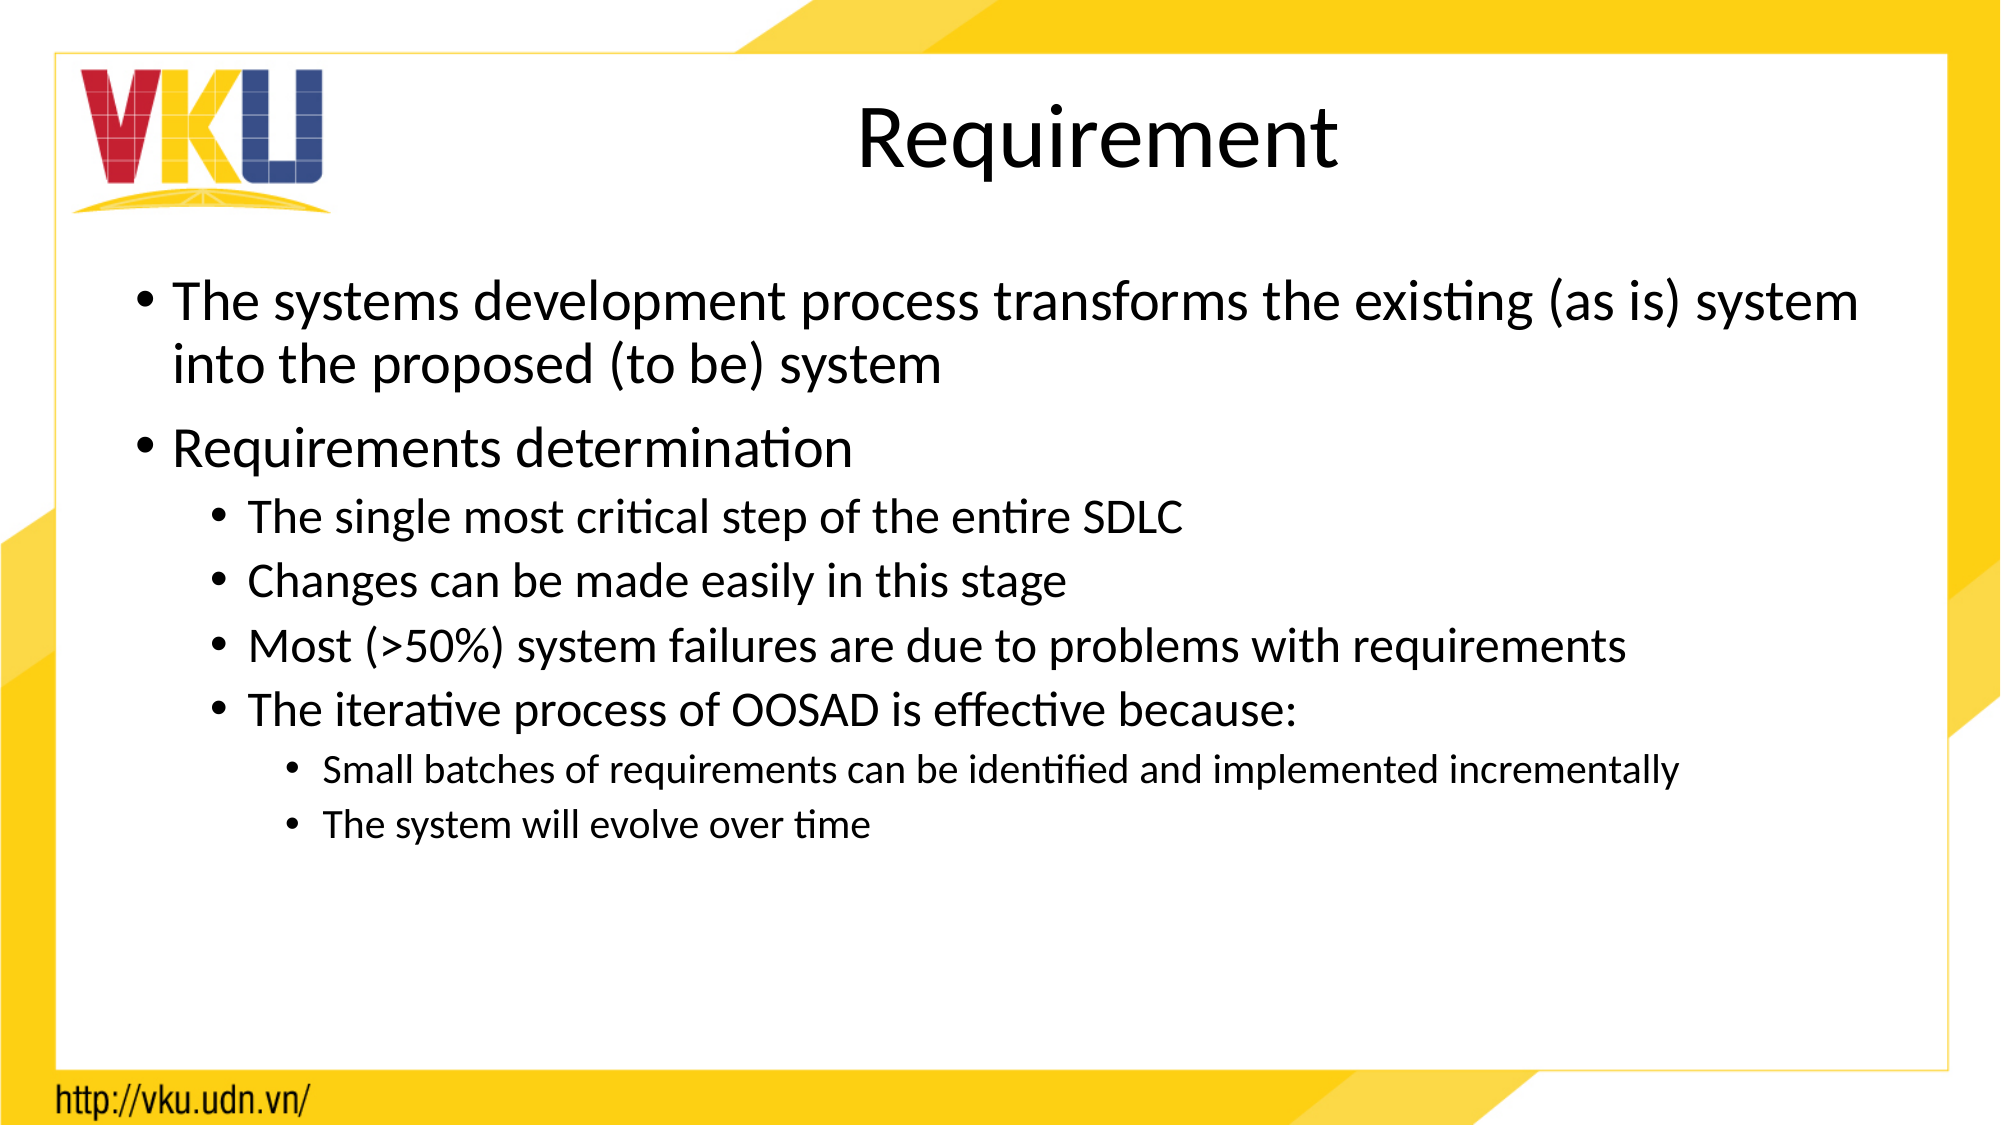

# Requirement
The systems development process transforms the existing (as is) system into the proposed (to be) system
Requirements determination
The single most critical step of the entire SDLC
Changes can be made easily in this stage
Most (>50%) system failures are due to problems with requirements
The iterative process of OOSAD is effective because:
Small batches of requirements can be identified and implemented incrementally
The system will evolve over time